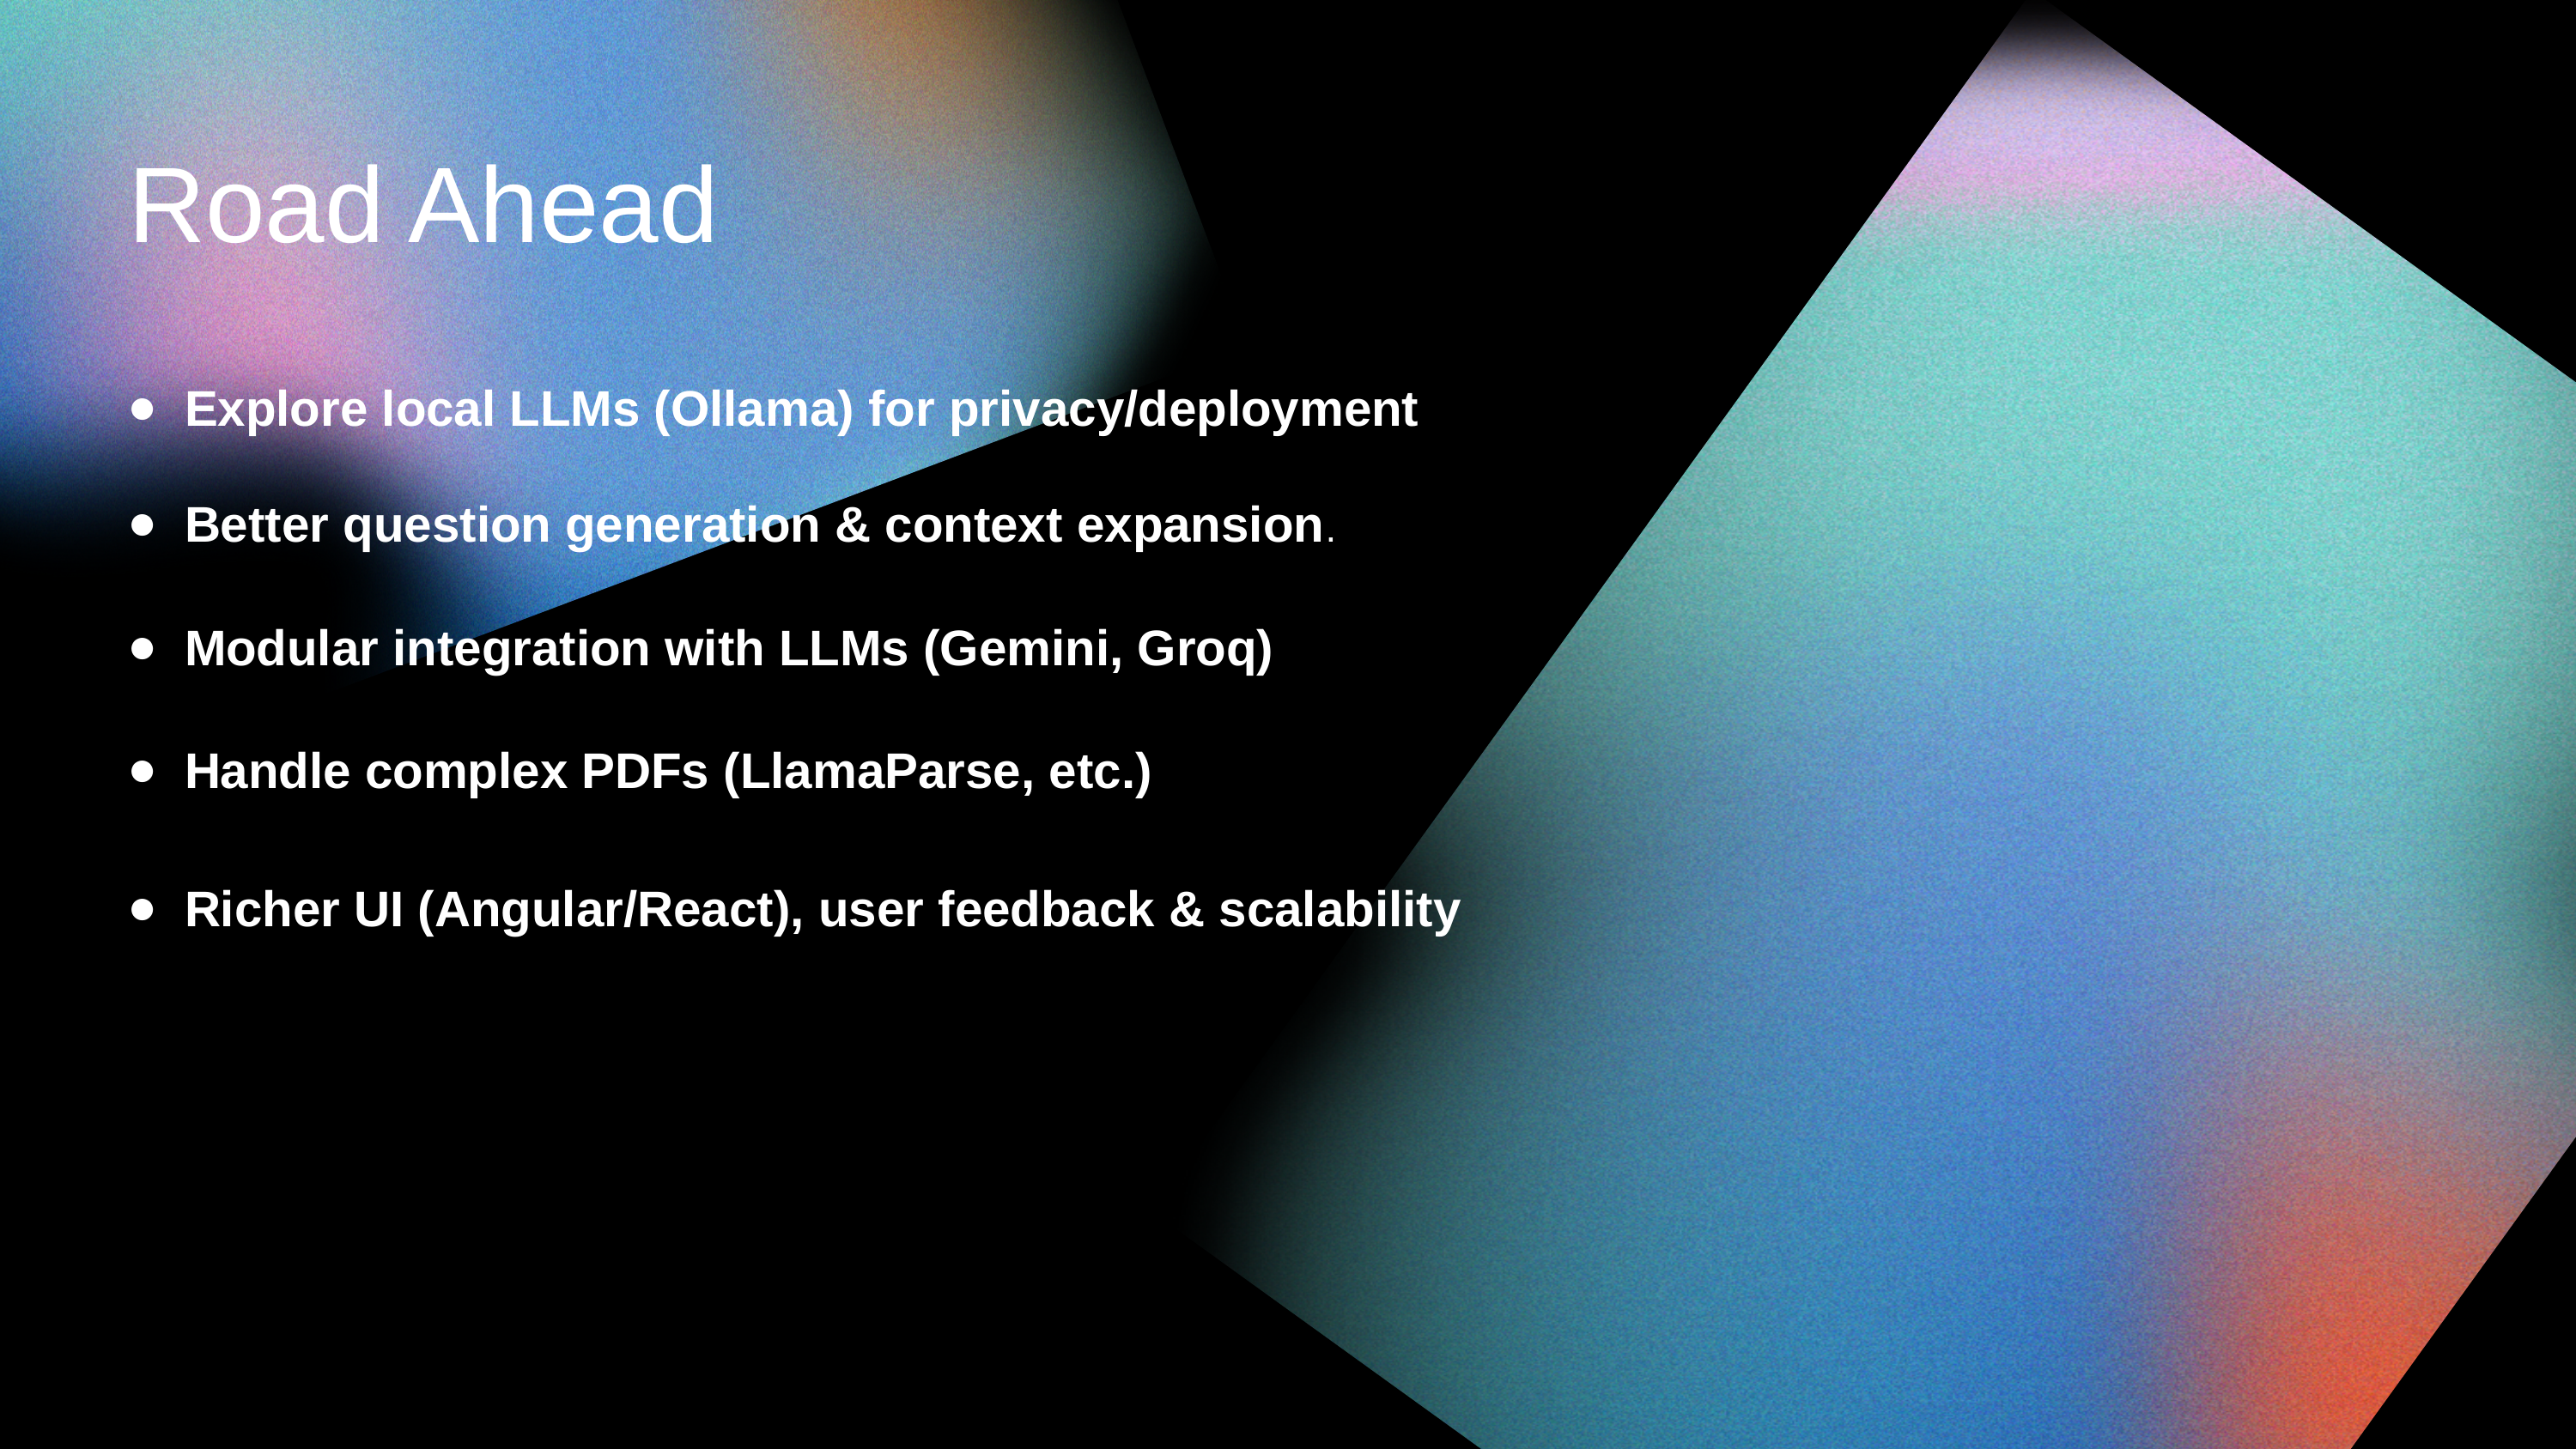

Road Ahead

Explore local LLMs (Ollama) for privacy/deployment
Better question generation & context expansion.
Modular integration with LLMs (Gemini, Groq)
Handle complex PDFs (LlamaParse, etc.)
Richer UI (Angular/React), user feedback & scalability